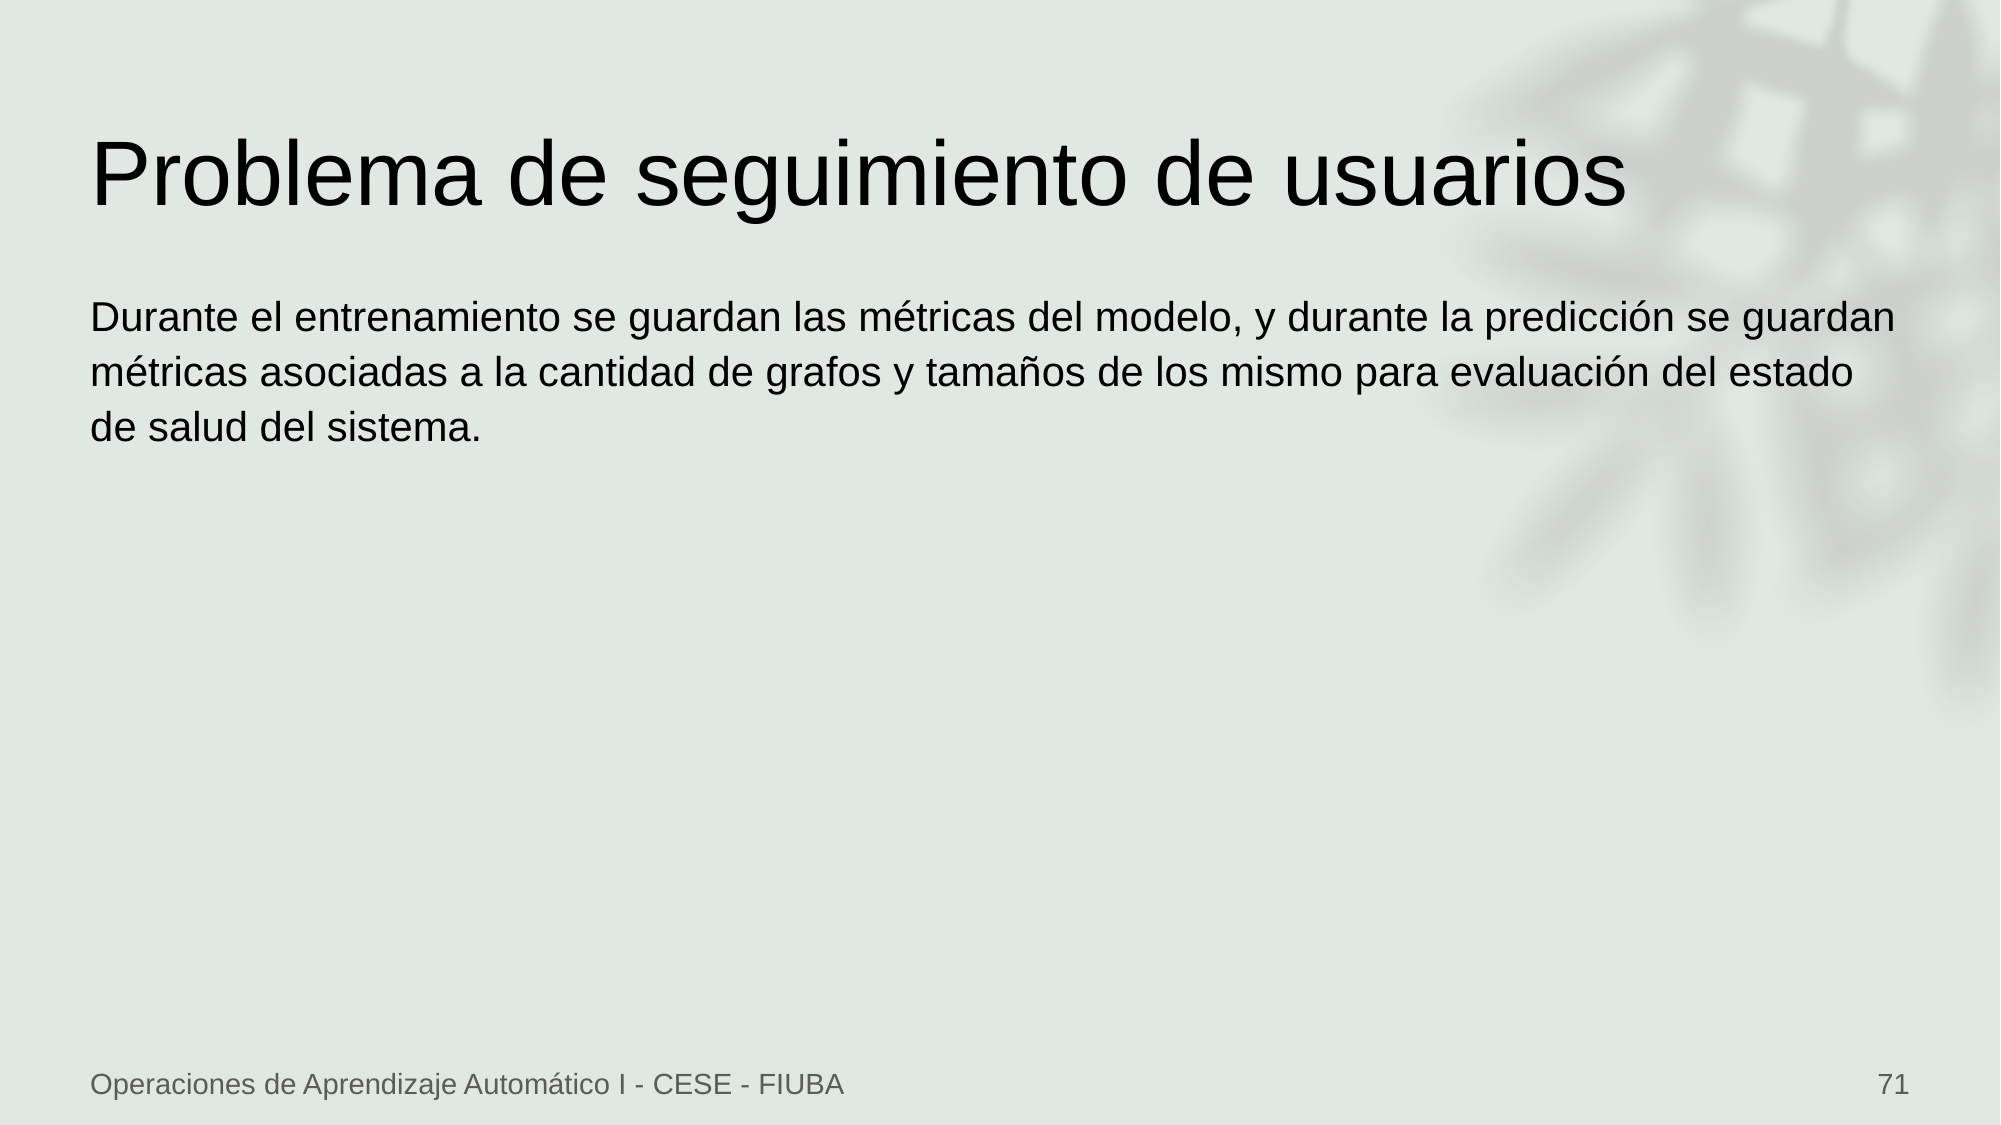

# Problema de seguimiento de usuarios
Durante el entrenamiento se guardan las métricas del modelo, y durante la predicción se guardan métricas asociadas a la cantidad de grafos y tamaños de los mismo para evaluación del estado de salud del sistema.
Operaciones de Aprendizaje Automático I - CESE - FIUBA
71